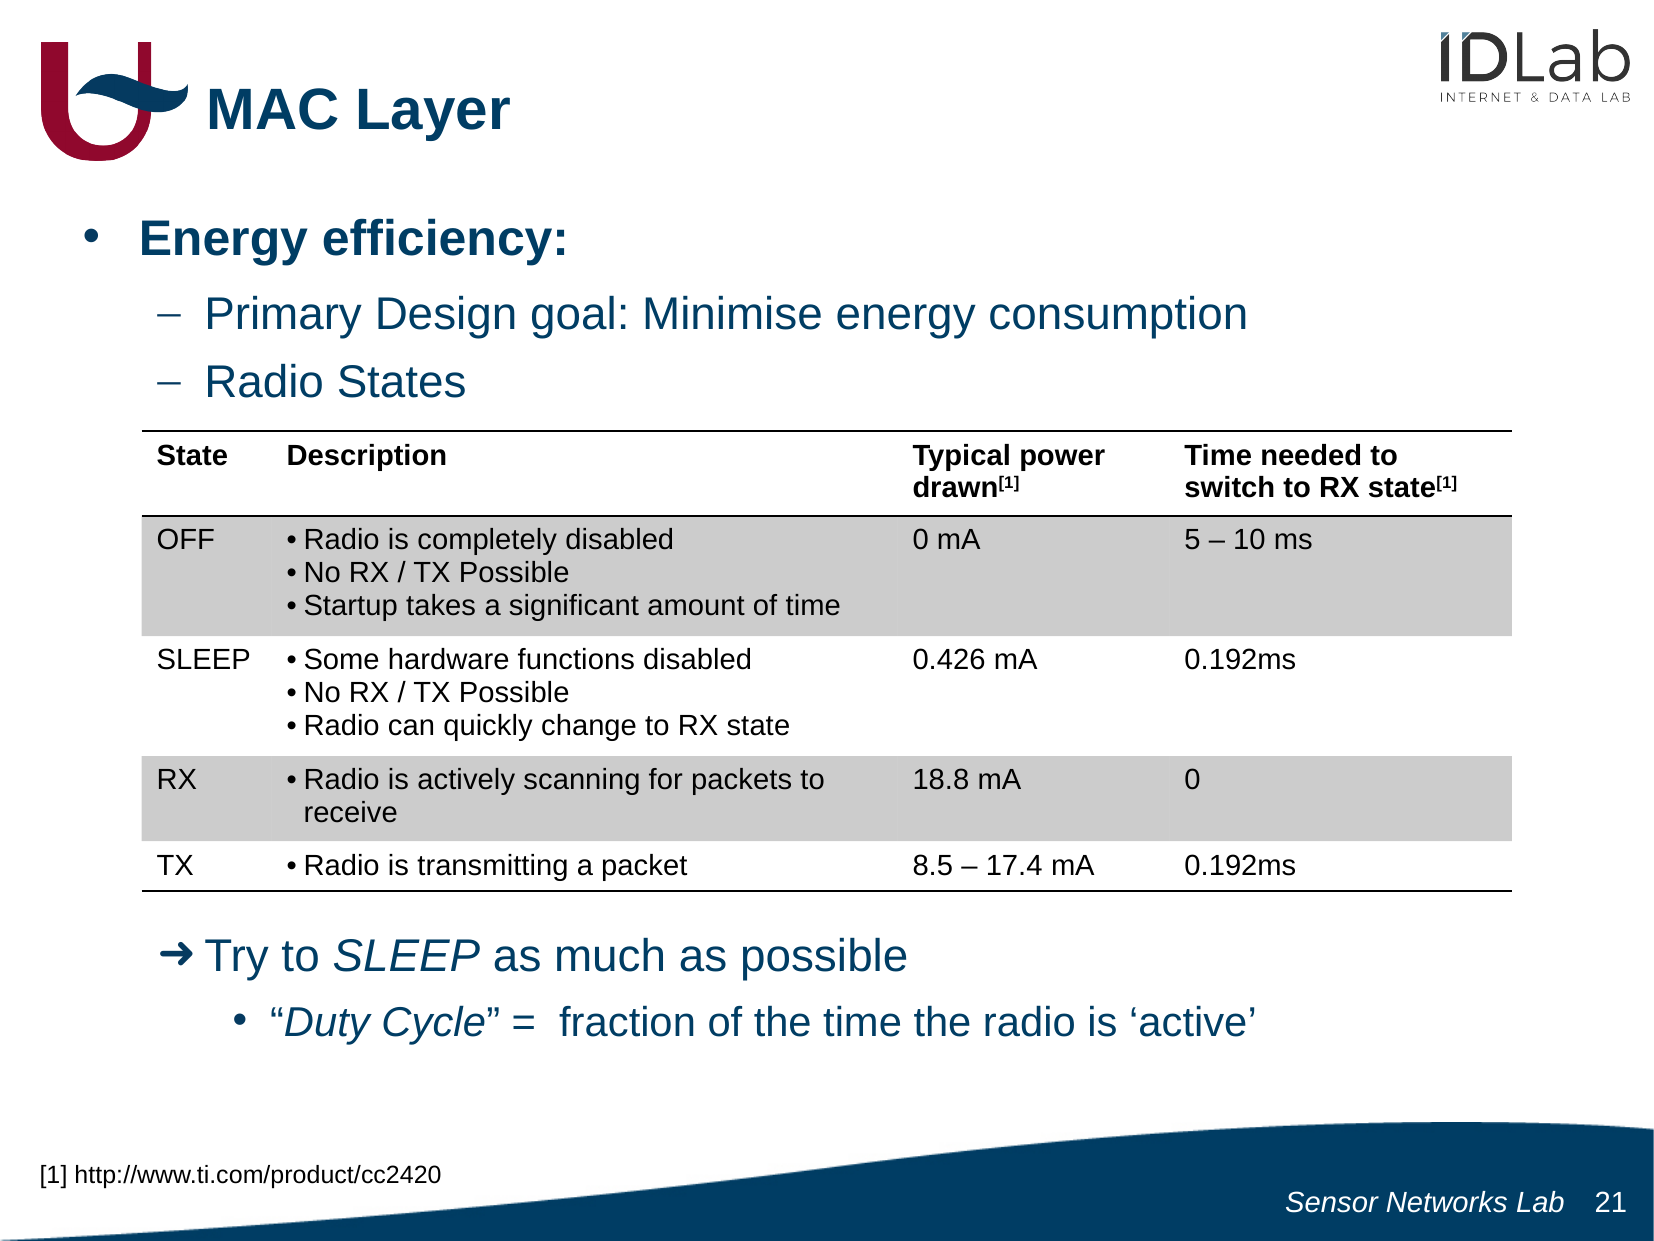

# MAC Layer
Energy efficiency:
Primary Design goal: Minimise energy consumption
Radio States

Try to SLEEP as much as possible
“Duty Cycle” =  fraction of the time the radio is ‘active’
| State | Description | Typical power drawn[1] | Time needed to switch to RX state[1] |
| --- | --- | --- | --- |
| OFF | Radio is completely disabled No RX / TX Possible Startup takes a significant amount of time | 0 mA | 5 – 10 ms |
| SLEEP | Some hardware functions disabled No RX / TX Possible Radio can quickly change to RX state | 0.426 mA | 0.192ms |
| RX | Radio is actively scanning for packets to receive | 18.8 mA | 0 |
| TX | Radio is transmitting a packet | 8.5 – 17.4 mA | 0.192ms |
[1] http://www.ti.com/product/cc2420
Sensor Networks Lab
21